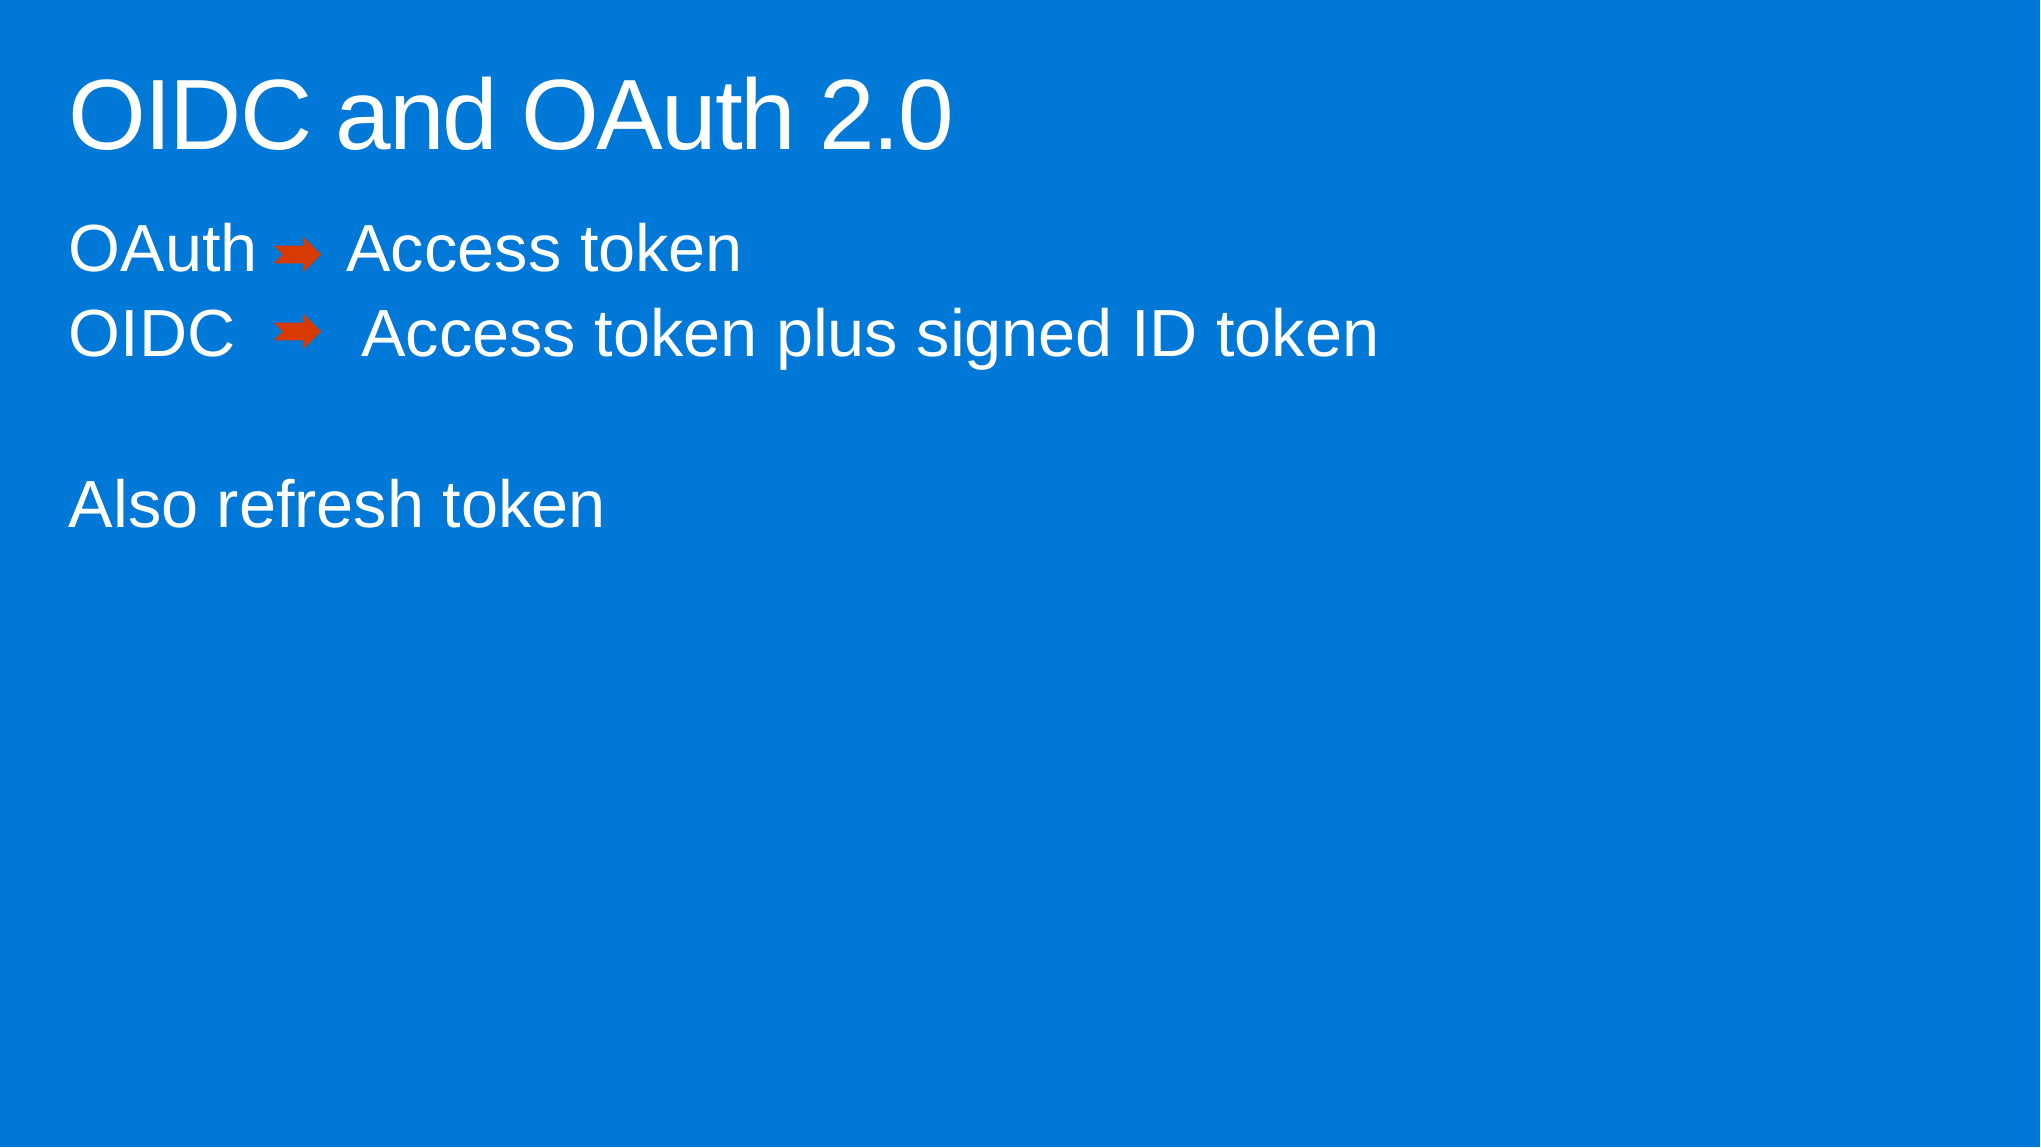

# OIDC and OAuth 2.0
OAuth     Access token
OIDC       Access token plus signed ID token

Also refresh token